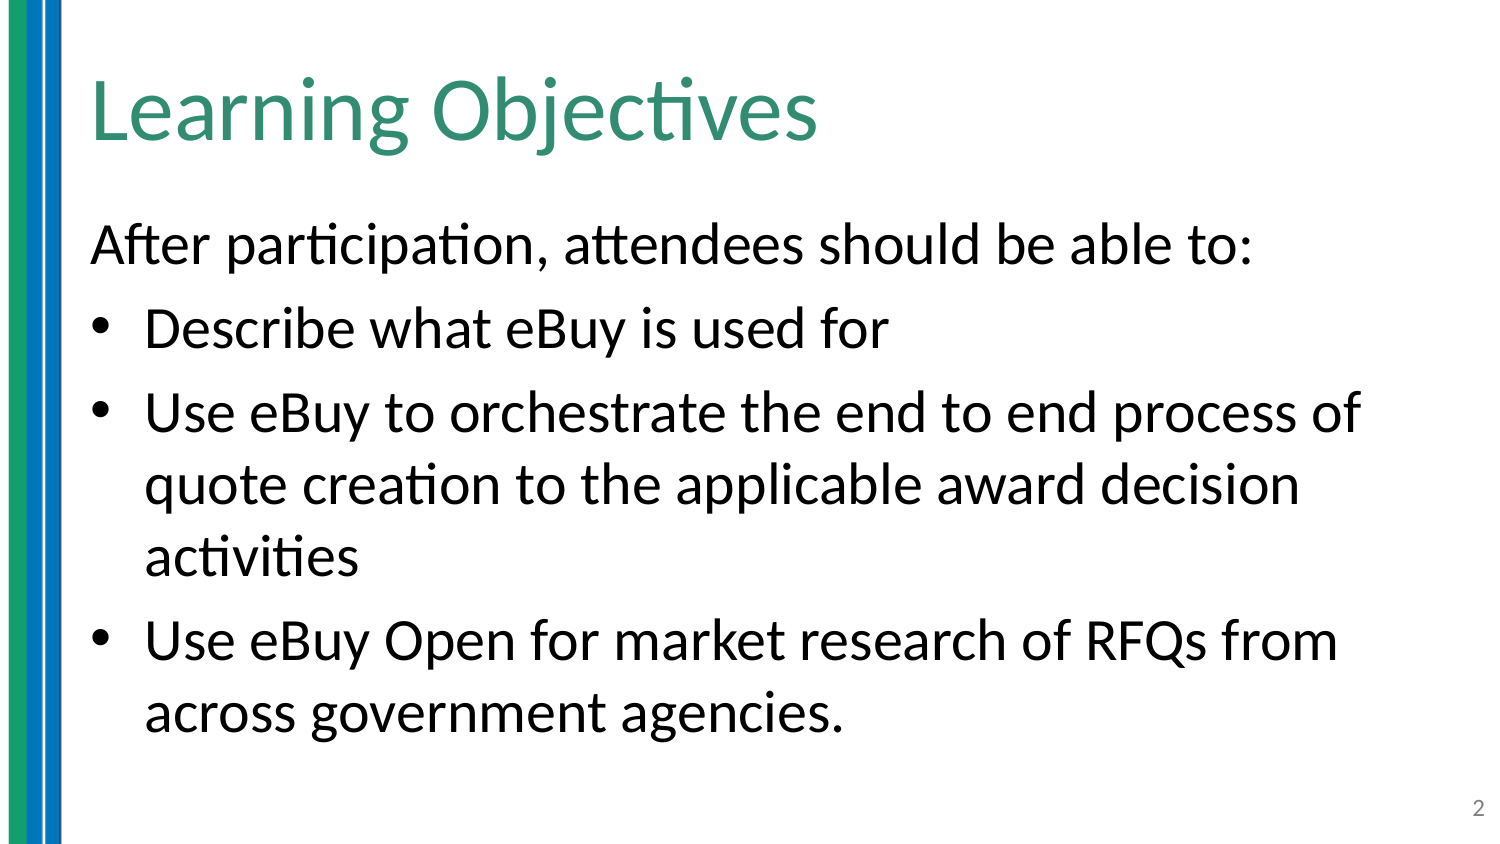

# Learning Objectives
After participation, attendees should be able to:
Describe what eBuy is used for
Use eBuy to orchestrate the end to end process of quote creation to the applicable award decision activities
Use eBuy Open for market research of RFQs from across government agencies.